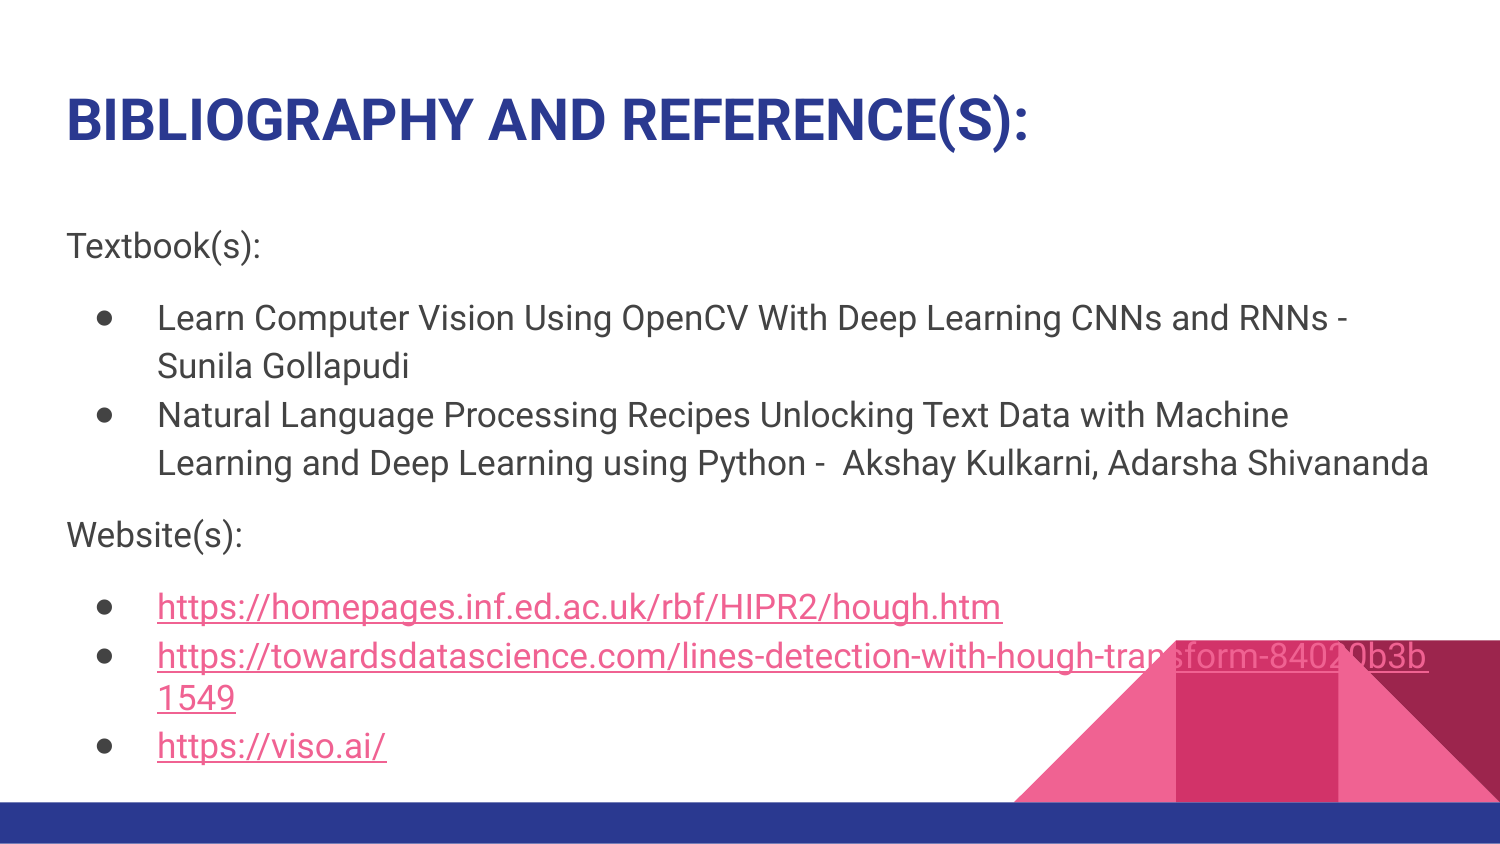

# BIBLIOGRAPHY AND REFERENCE(S):
Textbook(s):
Learn Computer Vision Using OpenCV With Deep Learning CNNs and RNNs - Sunila Gollapudi
Natural Language Processing Recipes Unlocking Text Data with Machine Learning and Deep Learning using Python -  Akshay Kulkarni, Adarsha Shivananda
Website(s):
https://homepages.inf.ed.ac.uk/rbf/HIPR2/hough.htm
https://towardsdatascience.com/lines-detection-with-hough-transform-84020b3b1549
https://viso.ai/